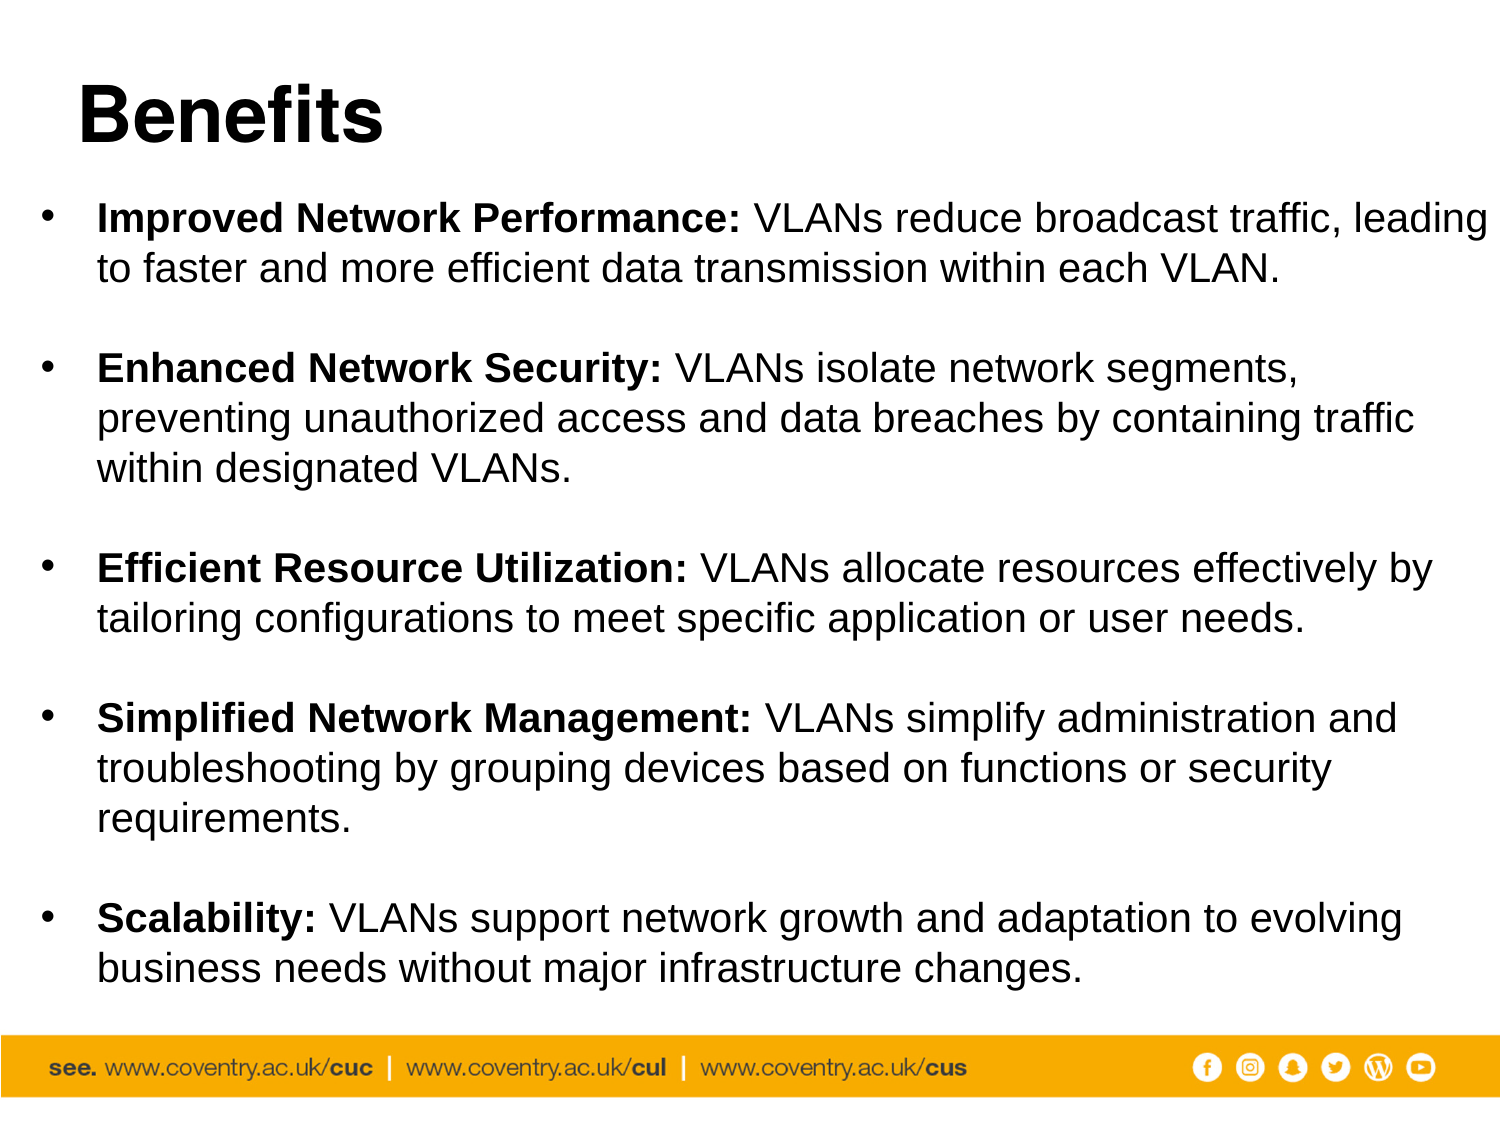

# Benefits
Improved Network Performance: VLANs reduce broadcast traffic, leading to faster and more efficient data transmission within each VLAN.

Enhanced Network Security: VLANs isolate network segments, preventing unauthorized access and data breaches by containing traffic within designated VLANs.

Efficient Resource Utilization: VLANs allocate resources effectively by tailoring configurations to meet specific application or user needs.

Simplified Network Management: VLANs simplify administration and troubleshooting by grouping devices based on functions or security requirements.

Scalability: VLANs support network growth and adaptation to evolving business needs without major infrastructure changes.